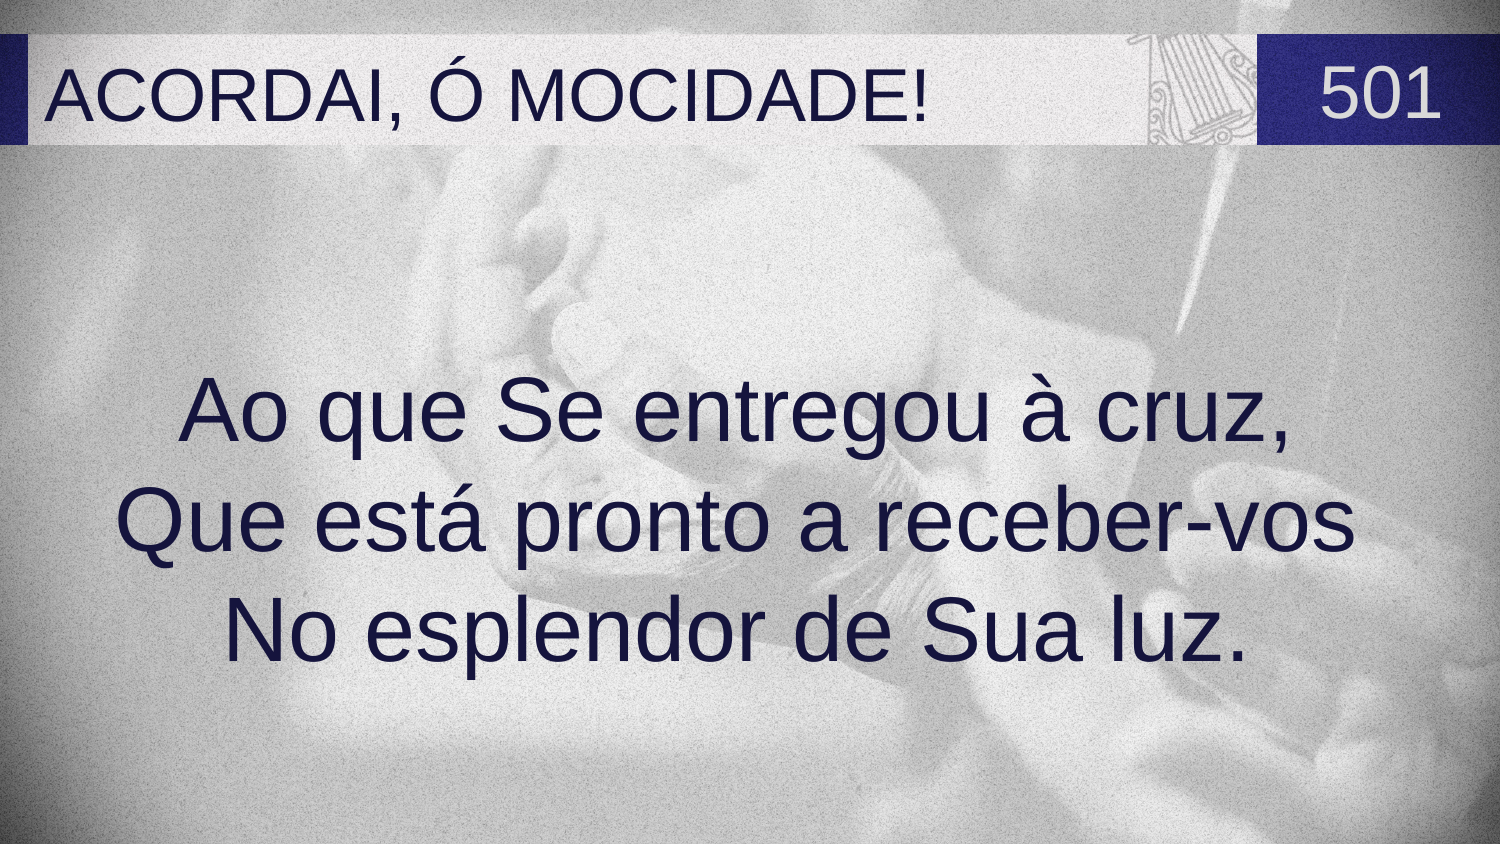

# ACORDAI, Ó MOCIDADE!
501
Ao que Se entregou à cruz,
Que está pronto a receber-vos
No esplendor de Sua luz.